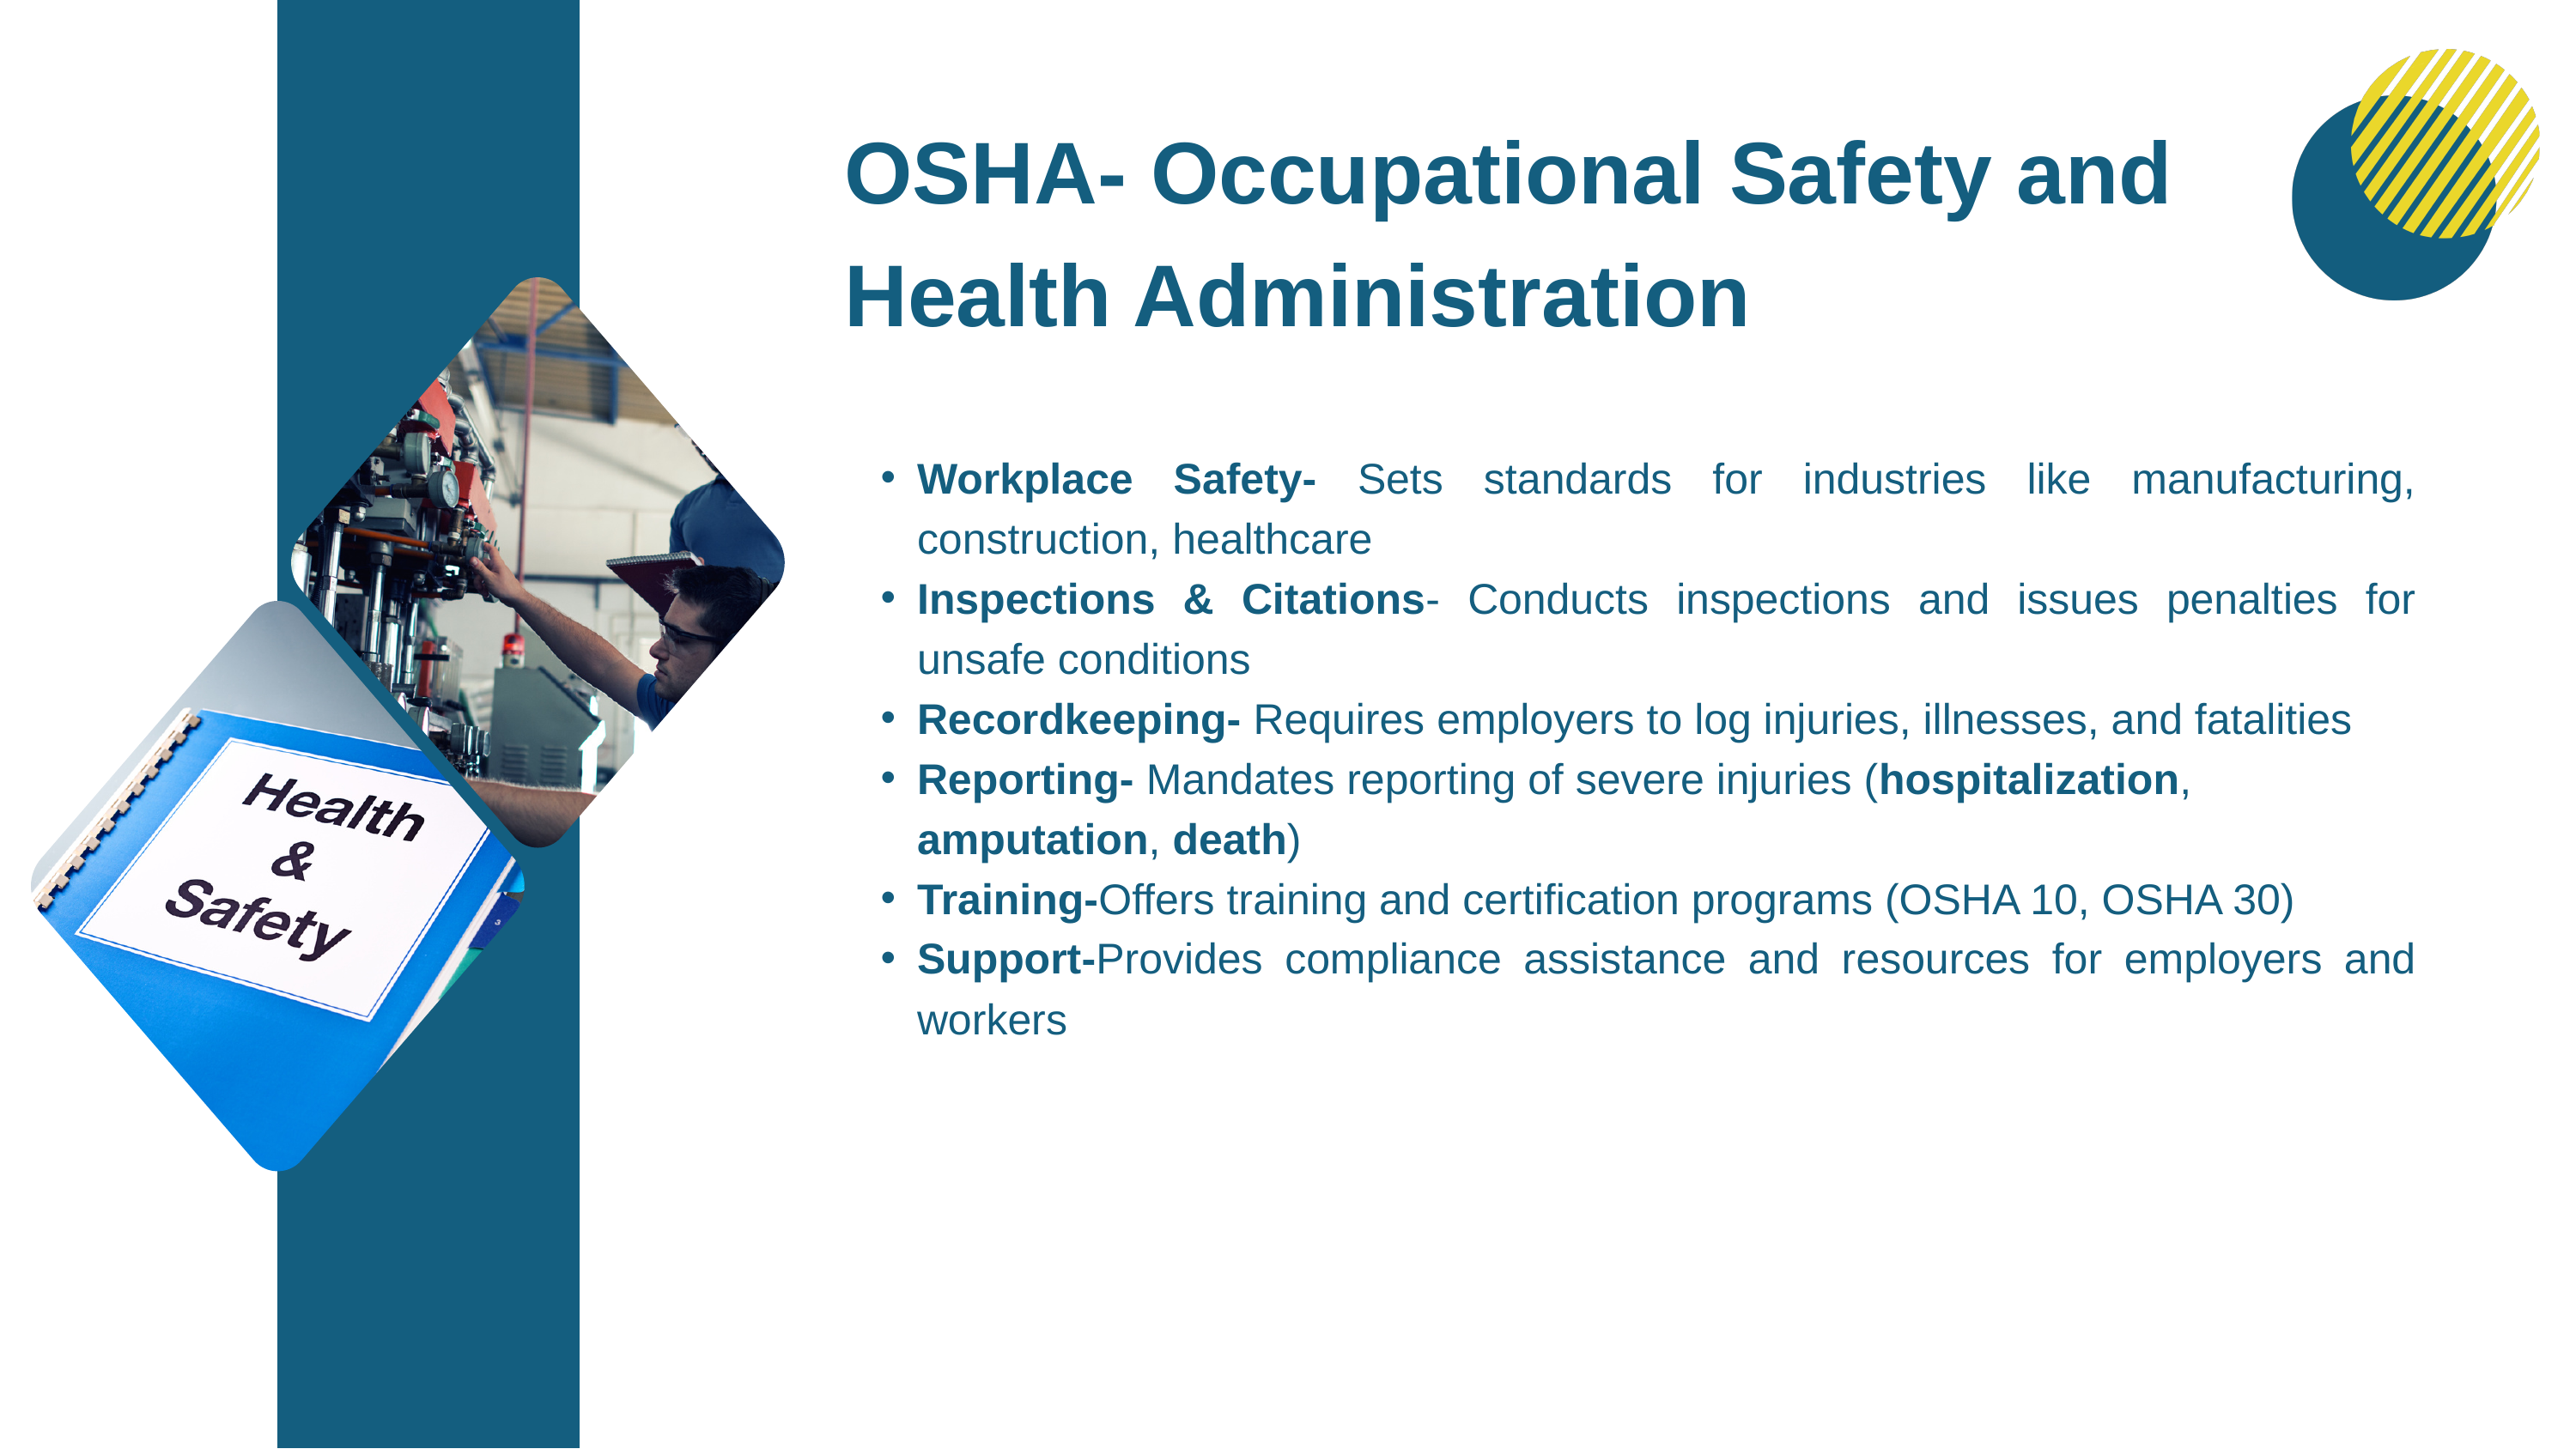

OSHA- Occupational Safety and Health Administration

Workplace Safety- Sets standards for industries like manufacturing, construction, healthcare
Inspections & Citations- Conducts inspections and issues penalties for unsafe conditions
Recordkeeping- Requires employers to log injuries, illnesses, and fatalities
Reporting- Mandates reporting of severe injuries (hospitalization, amputation, death)
Training-Offers training and certification programs (OSHA 10, OSHA 30)
Support-Provides compliance assistance and resources for employers and workers